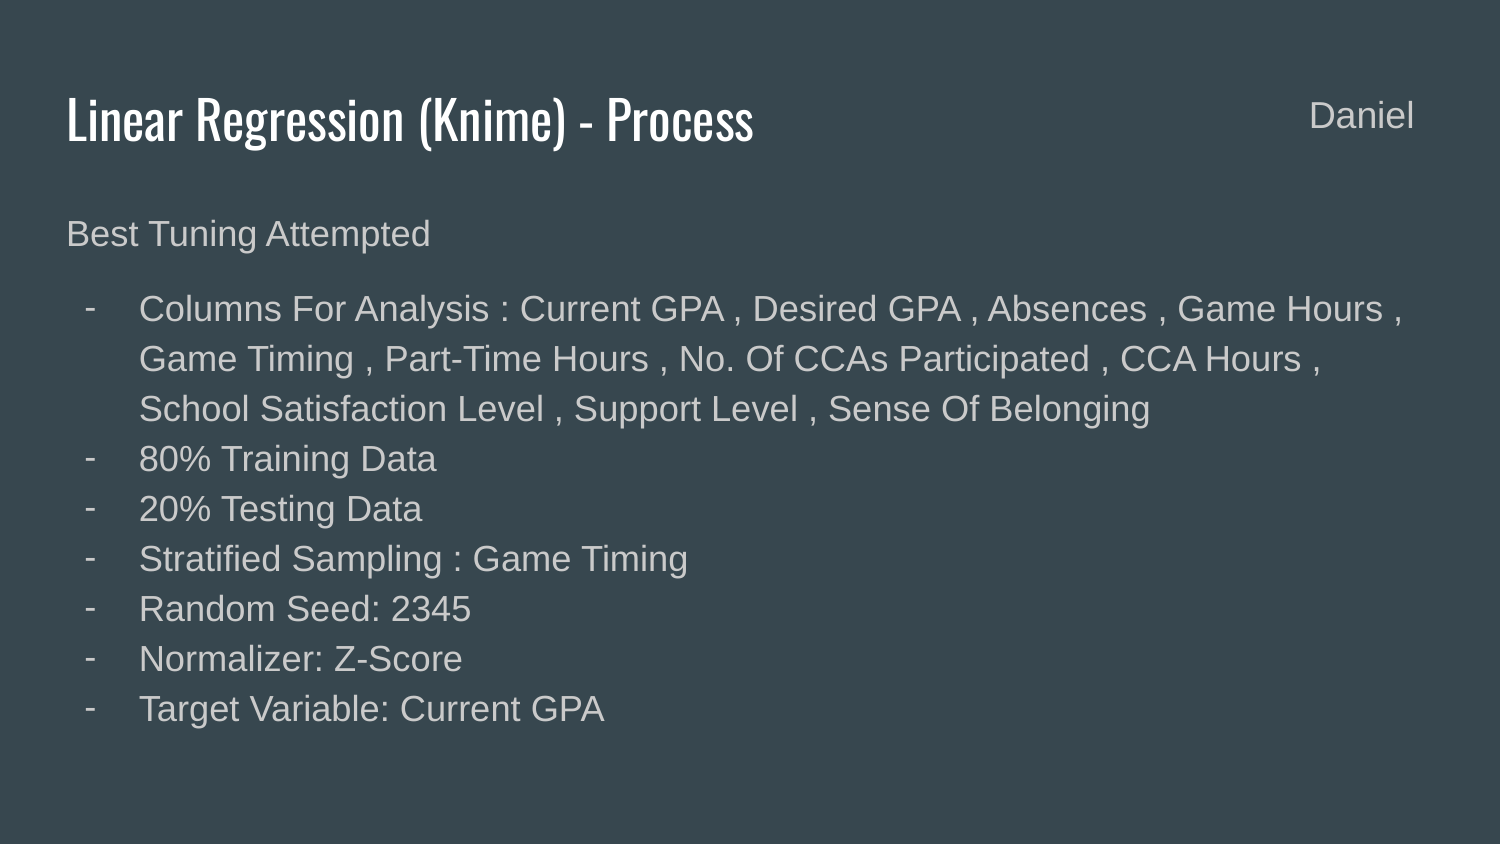

# Linear Regression (Knime) - Process
Daniel
Best Tuning Attempted
Columns For Analysis : Current GPA , Desired GPA , Absences , Game Hours , Game Timing , Part-Time Hours , No. Of CCAs Participated , CCA Hours , School Satisfaction Level , Support Level , Sense Of Belonging
80% Training Data
20% Testing Data
Stratified Sampling : Game Timing
Random Seed: 2345
Normalizer: Z-Score
Target Variable: Current GPA